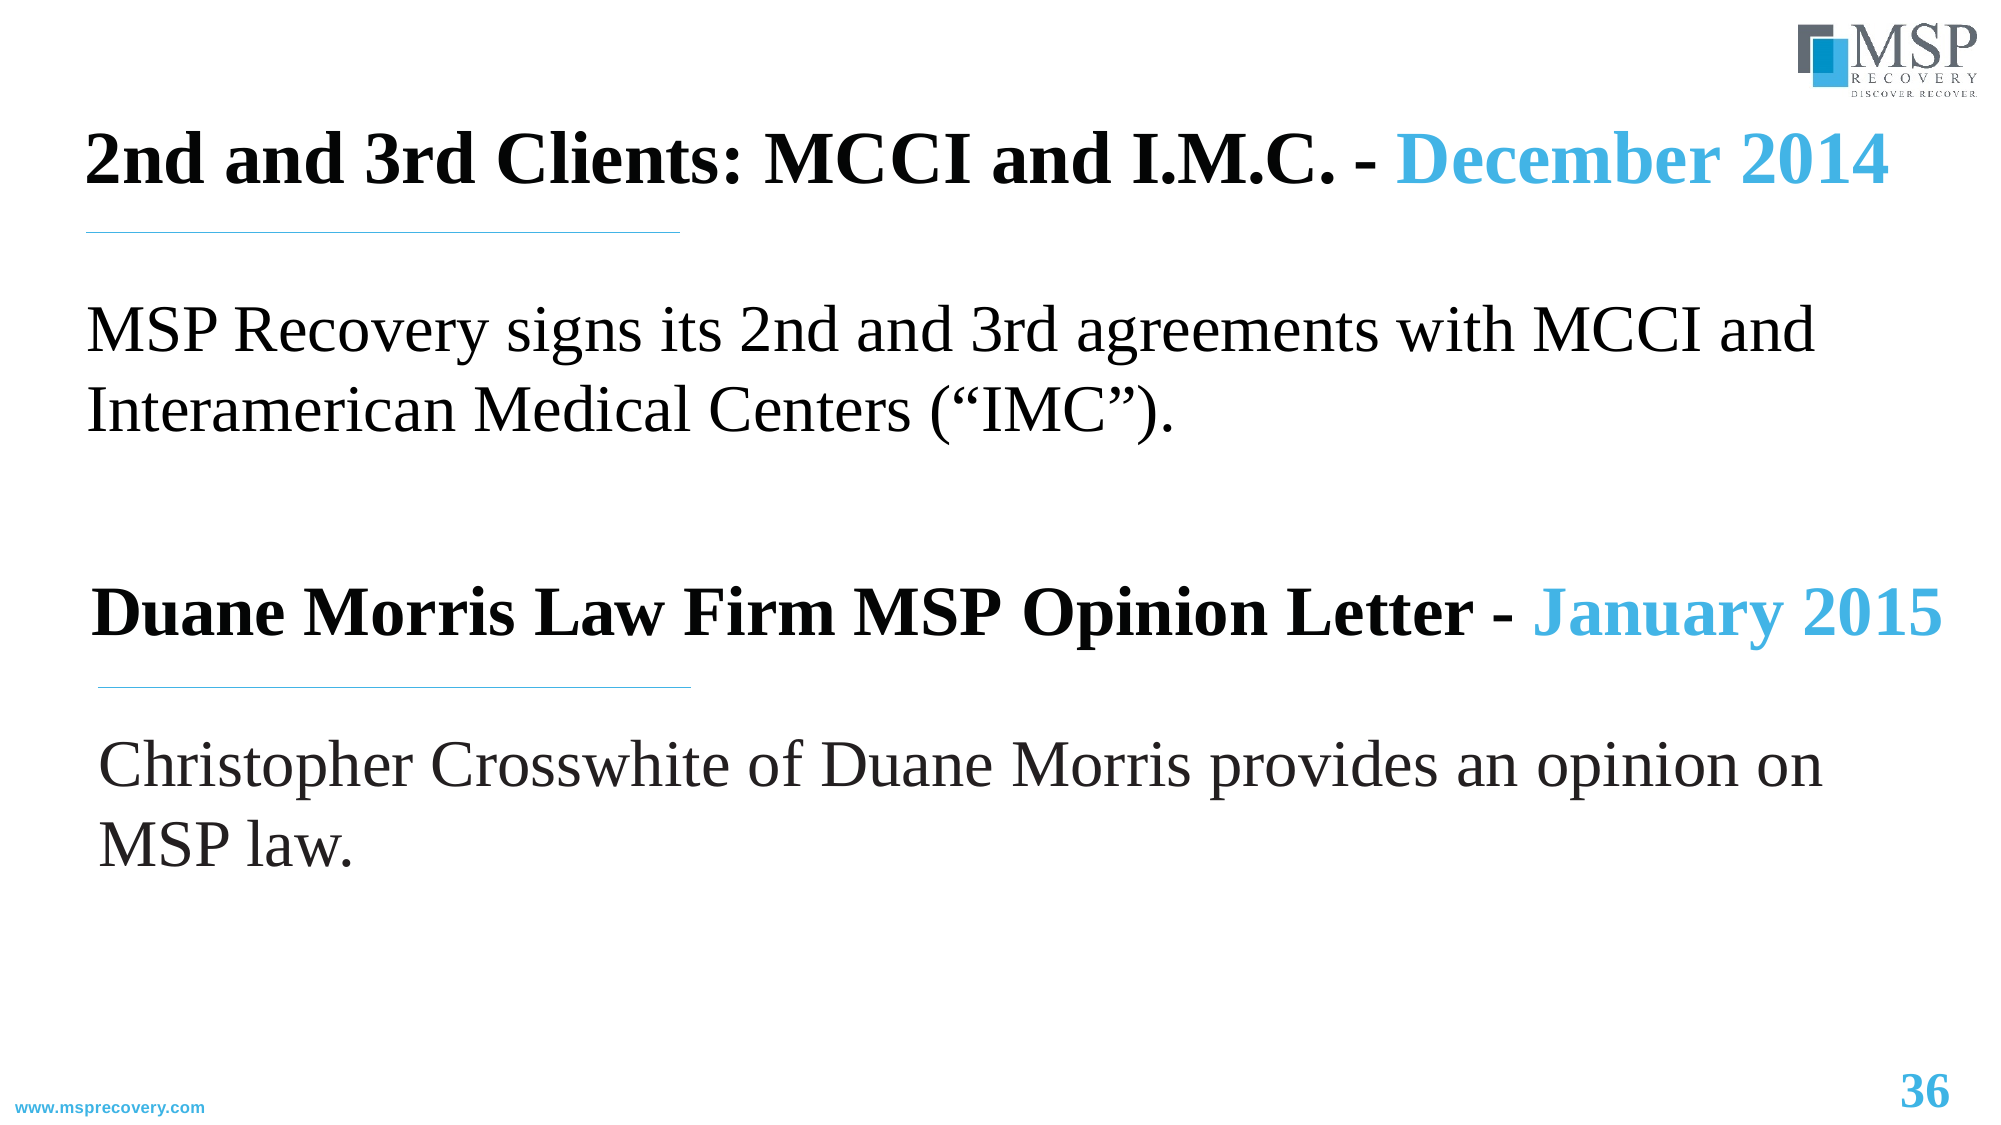

2nd and 3rd Clients: MCCI and I.M.C. - December 2014
MSP Recovery signs its 2nd and 3rd agreements with MCCI and Interamerican Medical Centers (“IMC”).

Duane Morris Law Firm MSP Opinion Letter - January 2015
Christopher Crosswhite of Duane Morris provides an opinion on MSP law.